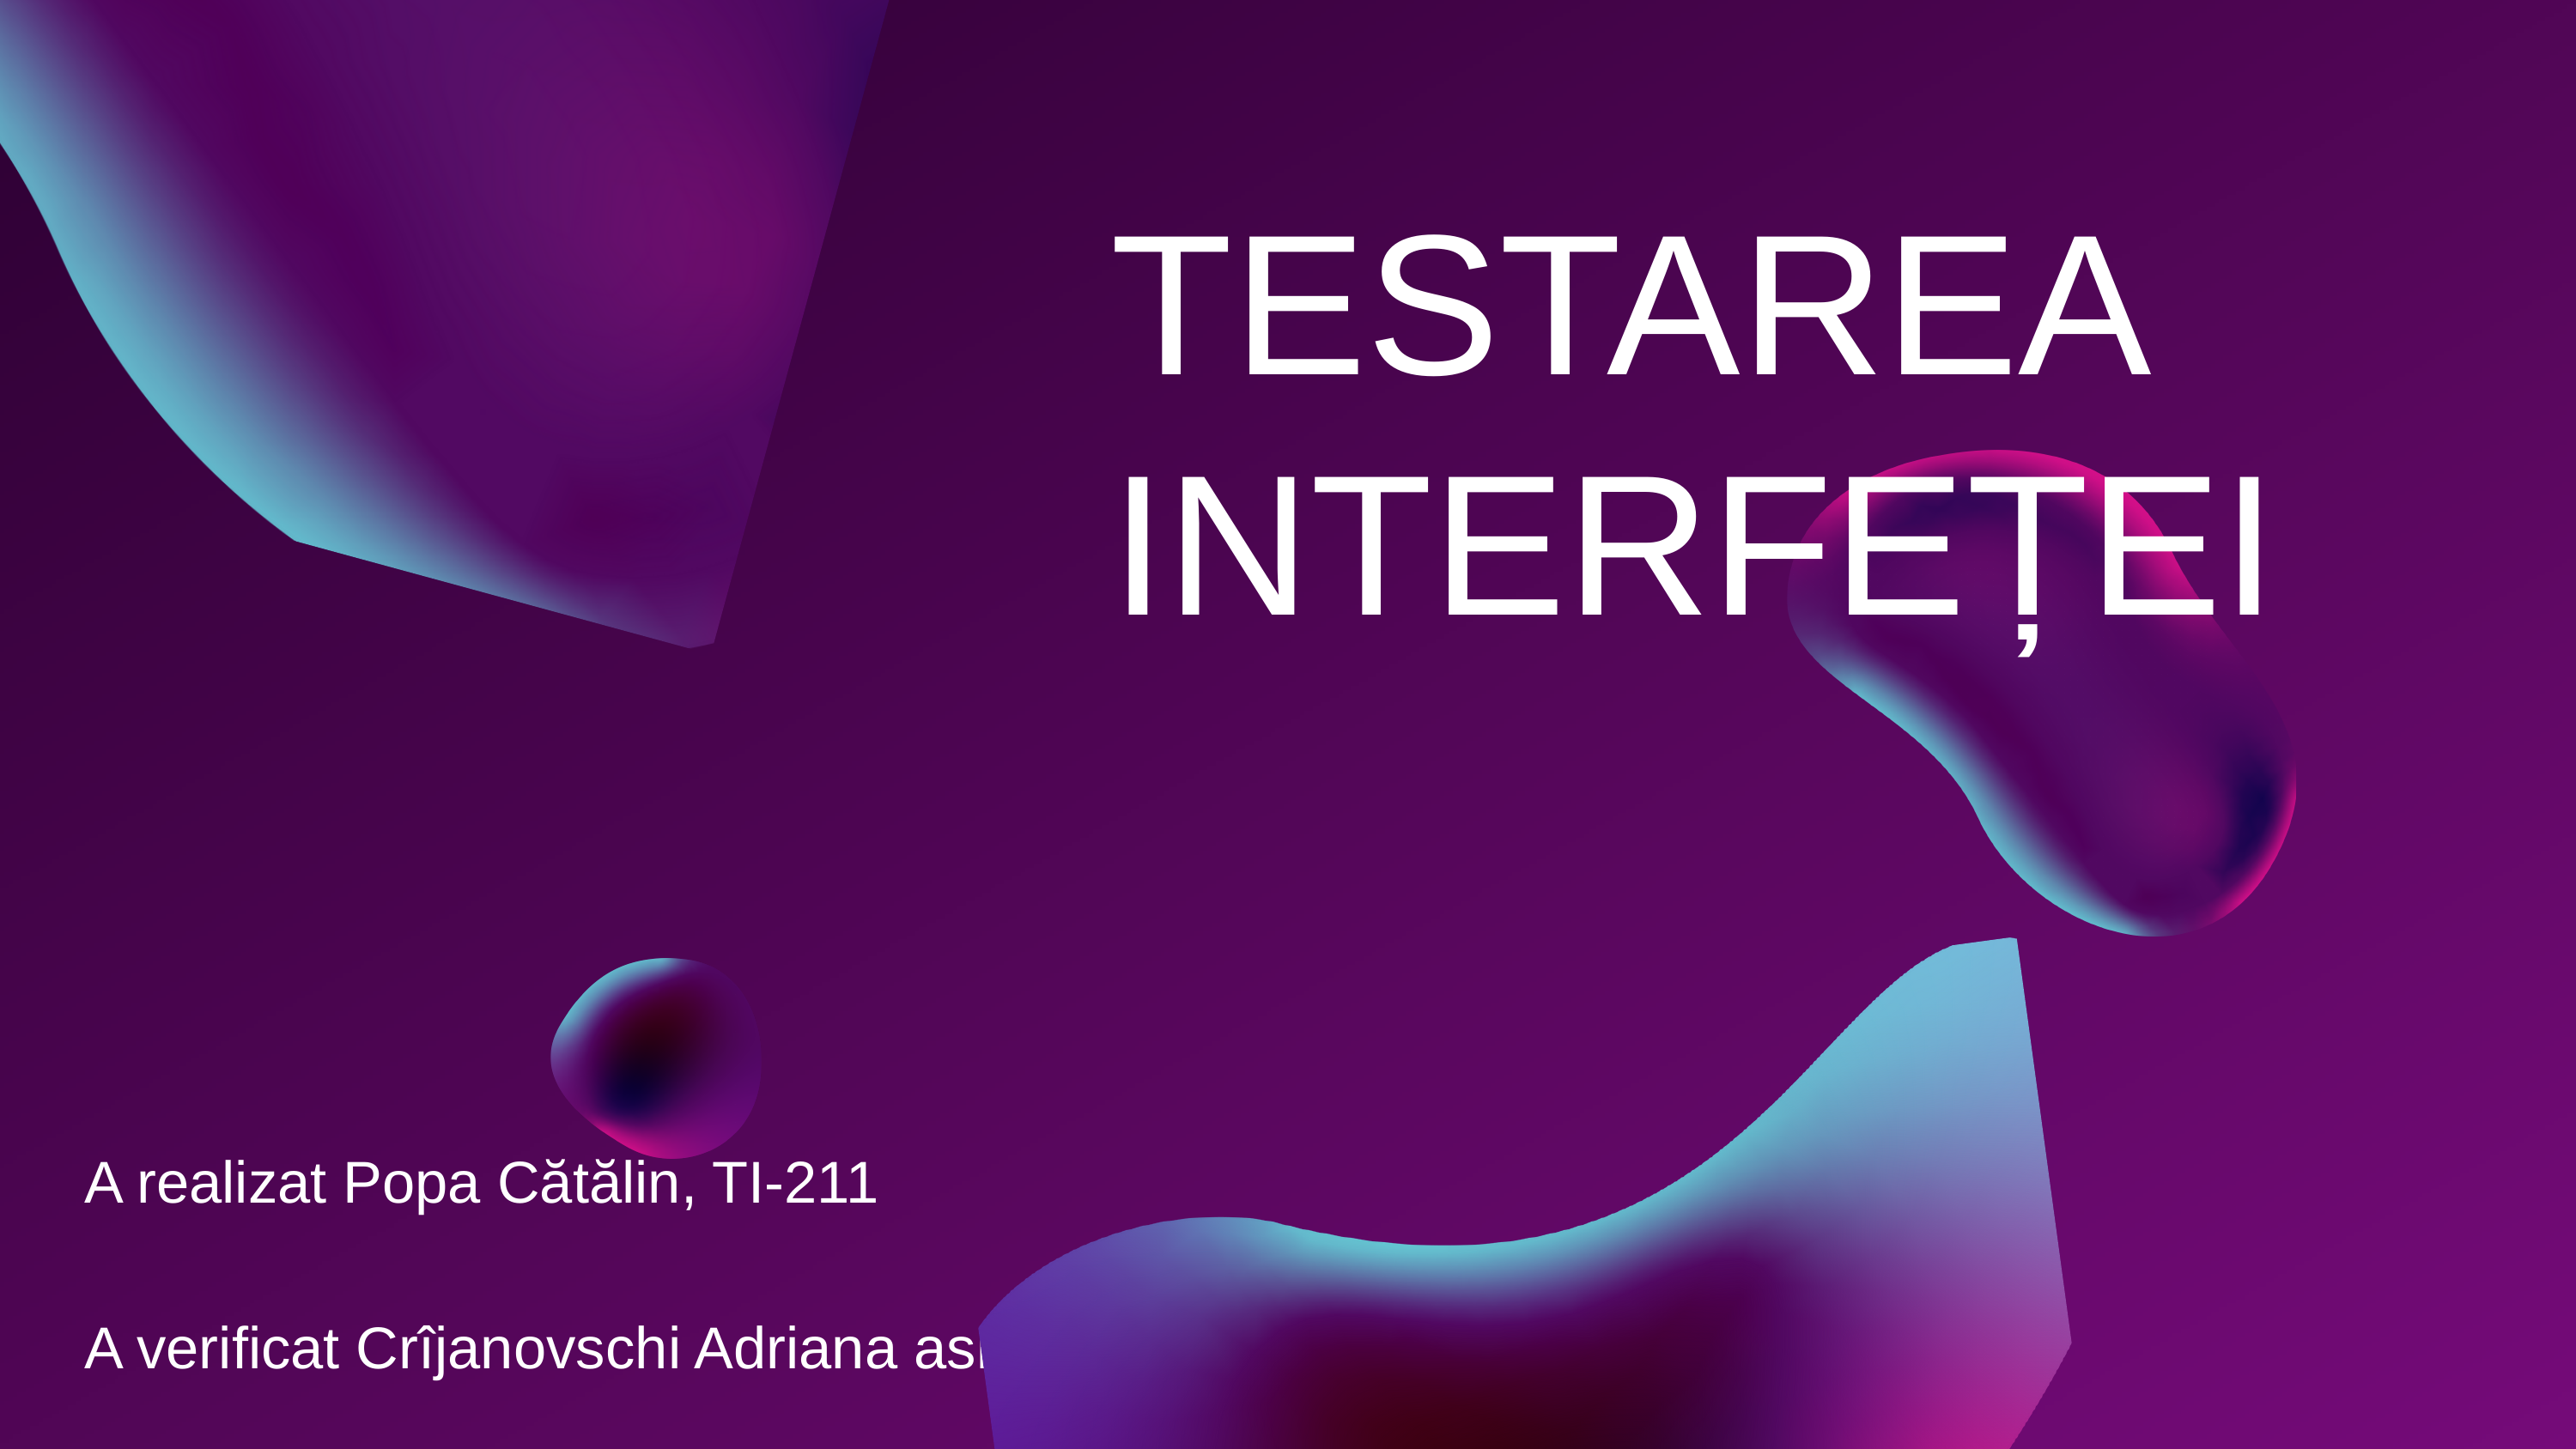

TESTAREA
INTERFEȚEI

A realizat Popa Cătălin, TI-211

A verificat Crîjanovschi Adriana asis.univ